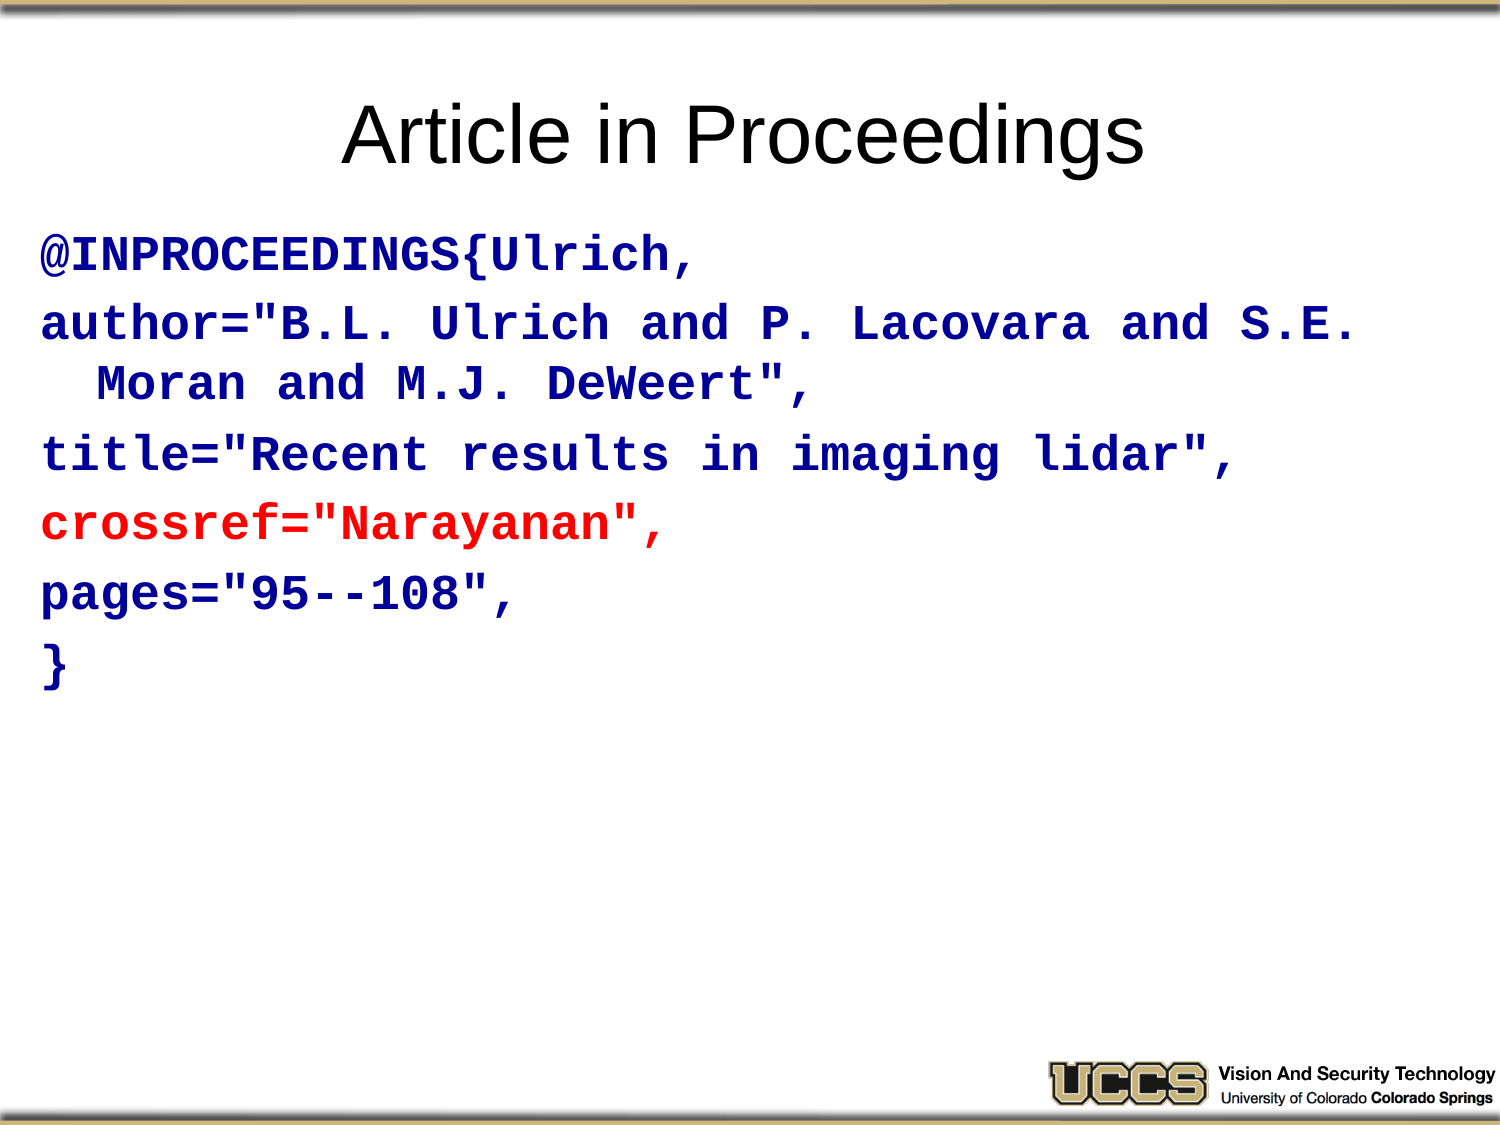

# Article in Proceedings
@INPROCEEDINGS{Ulrich,
author="B.L. Ulrich and P. Lacovara and S.E. Moran and M.J. DeWeert",
title="Recent results in imaging lidar",
crossref="Narayanan",
pages="95--108",
}